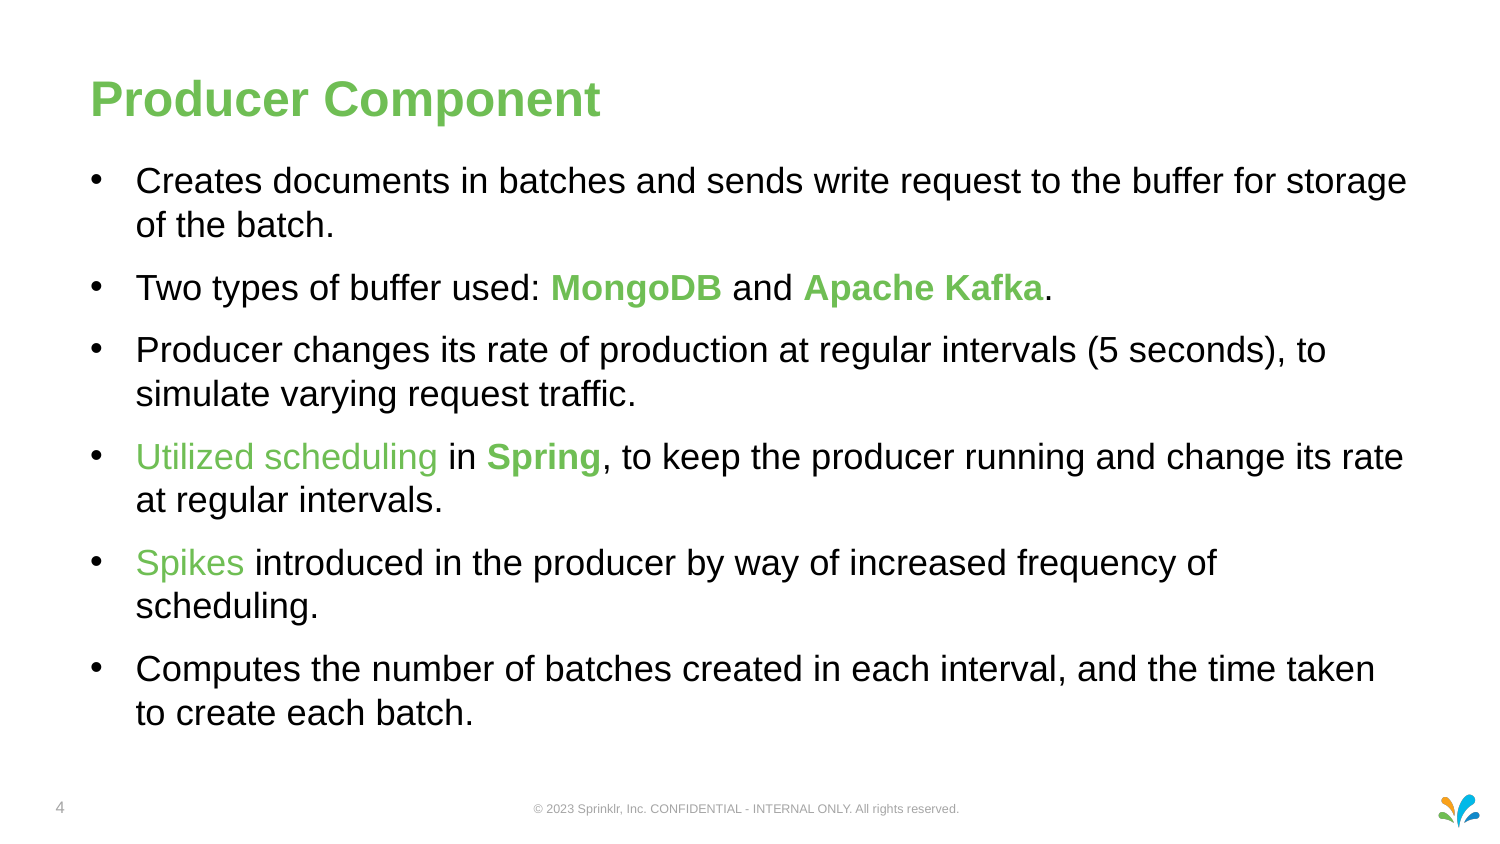

# Producer Component
Creates documents in batches and sends write request to the buffer for storage of the batch.
Two types of buffer used: MongoDB and Apache Kafka.
Producer changes its rate of production at regular intervals (5 seconds), to simulate varying request traffic.
Utilized scheduling in Spring, to keep the producer running and change its rate at regular intervals.
Spikes introduced in the producer by way of increased frequency of scheduling.
Computes the number of batches created in each interval, and the time taken to create each batch.
© 2023 Sprinklr, Inc. CONFIDENTIAL - INTERNAL ONLY. All rights reserved.